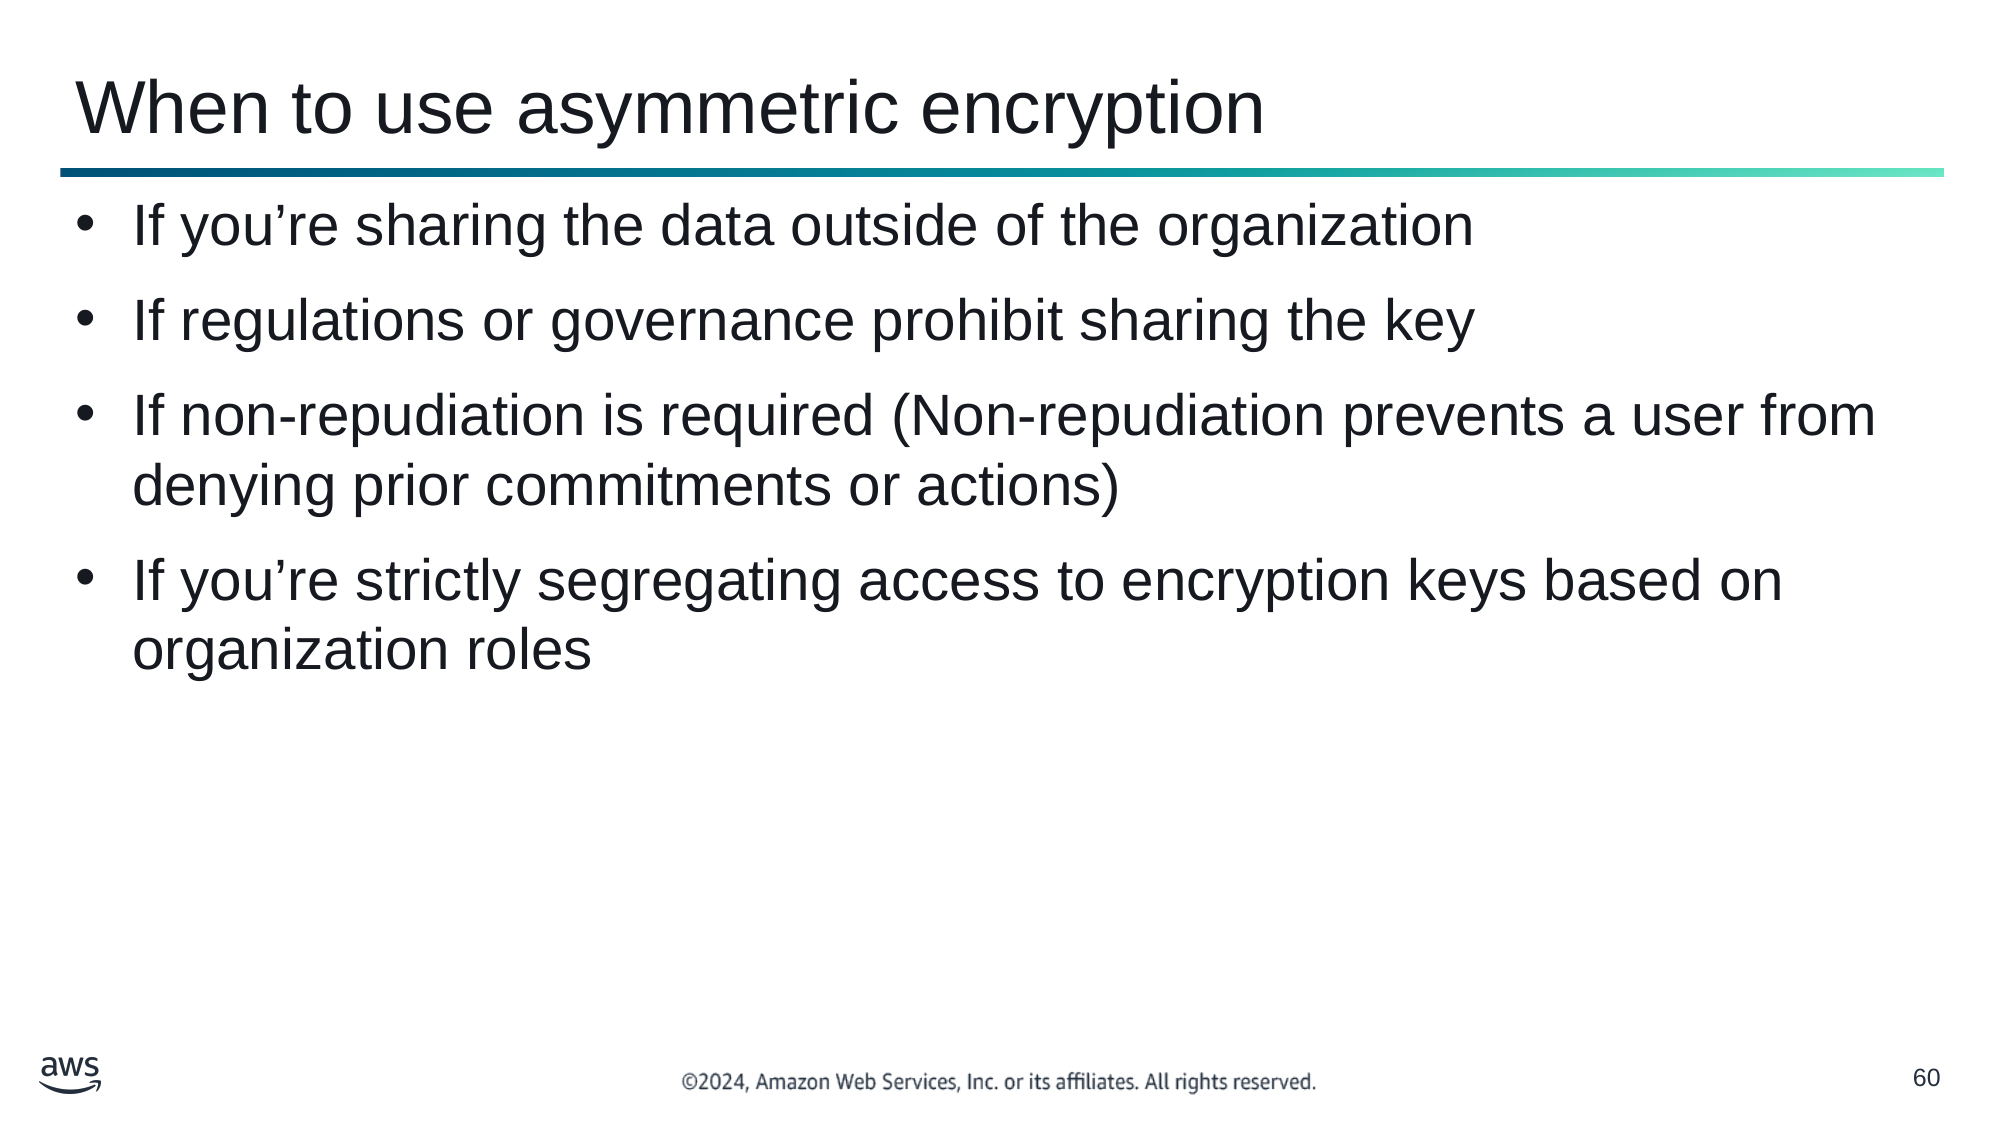

# When to use asymmetric encryption
If you’re sharing the data outside of the organization
If regulations or governance prohibit sharing the key
If non-repudiation is required (Non-repudiation prevents a user from denying prior commitments or actions)
If you’re strictly segregating access to encryption keys based on organization roles

60